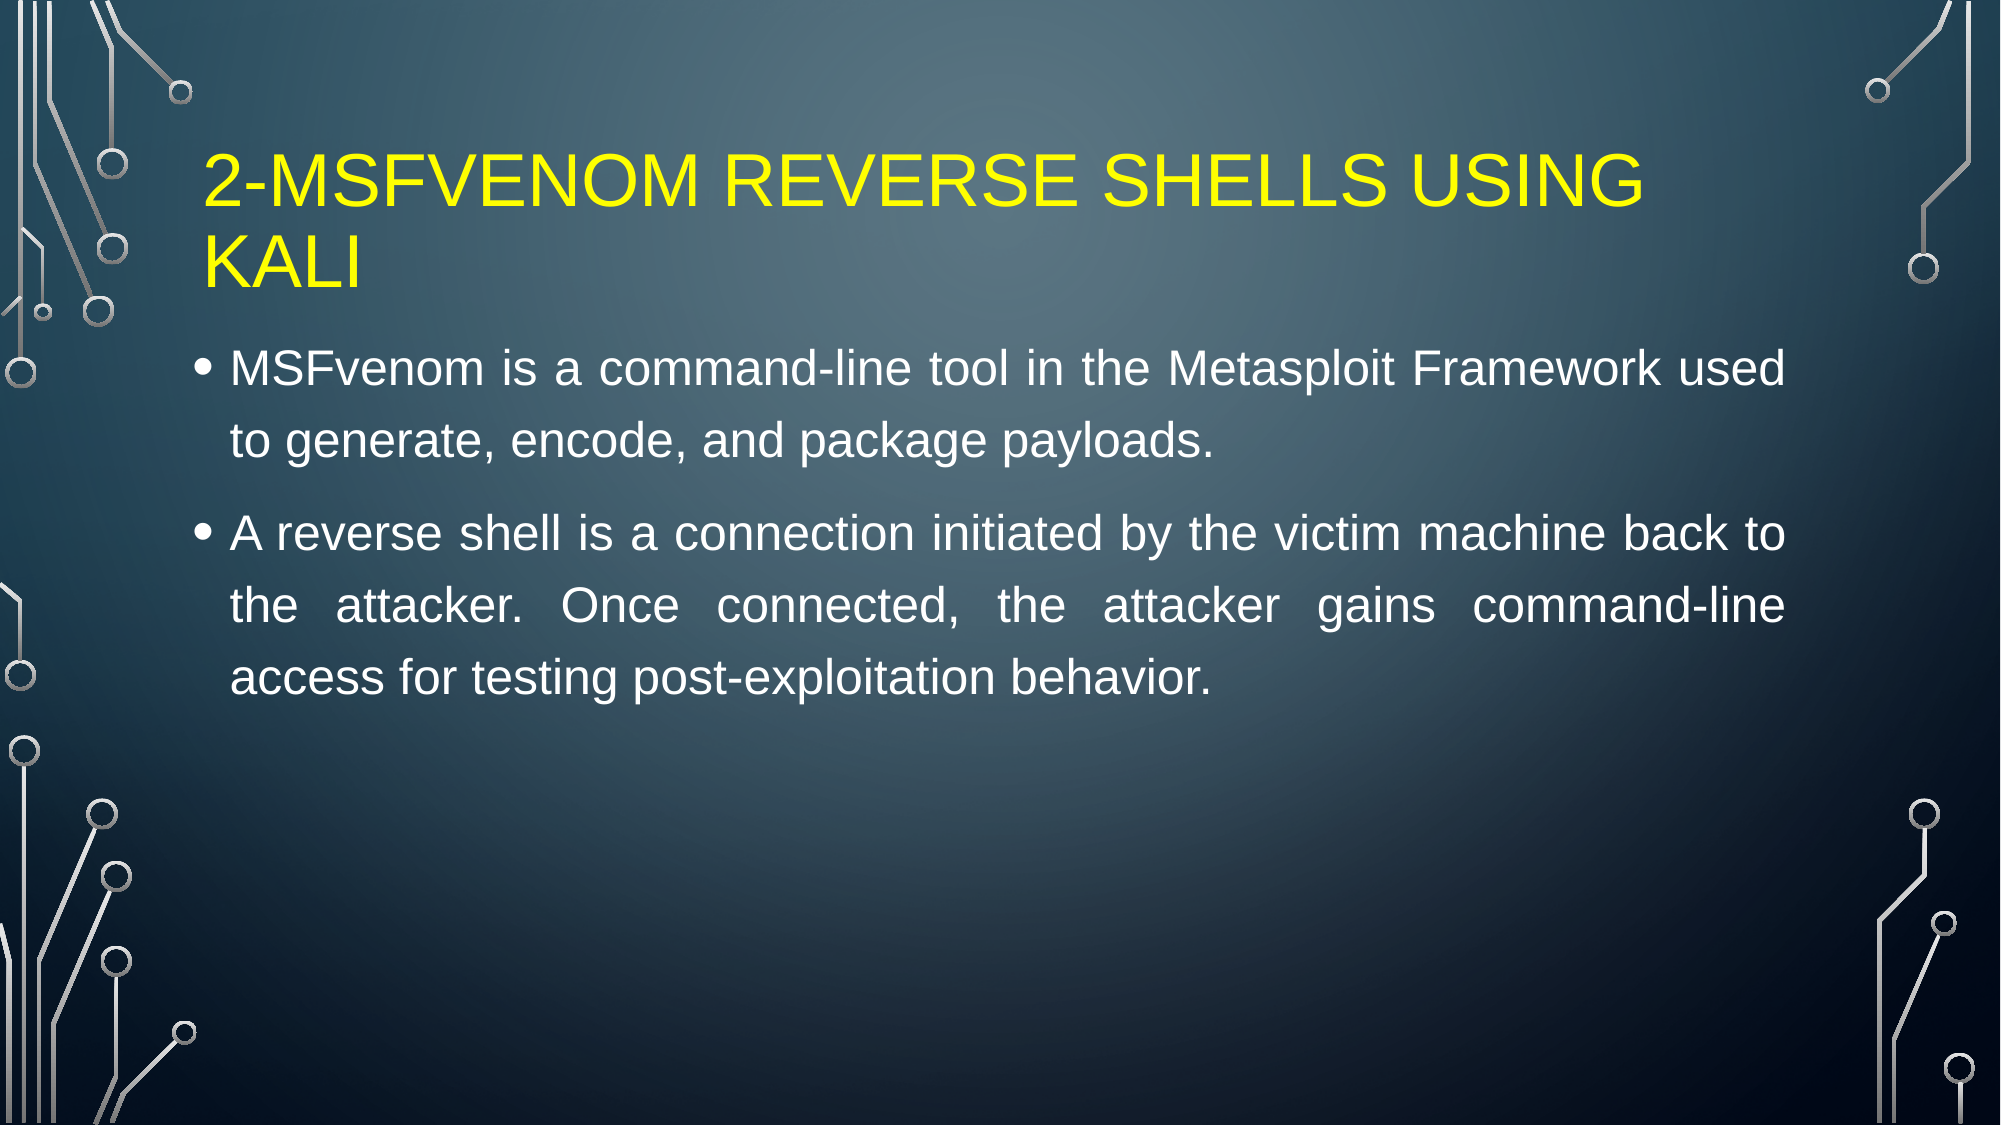

# 2-MSFvenom Reverse Shells using kali
MSFvenom is a command‑line tool in the Metasploit Framework used to generate, encode, and package payloads.
A reverse shell is a connection initiated by the victim machine back to the attacker. Once connected, the attacker gains command-line access for testing post-exploitation behavior.